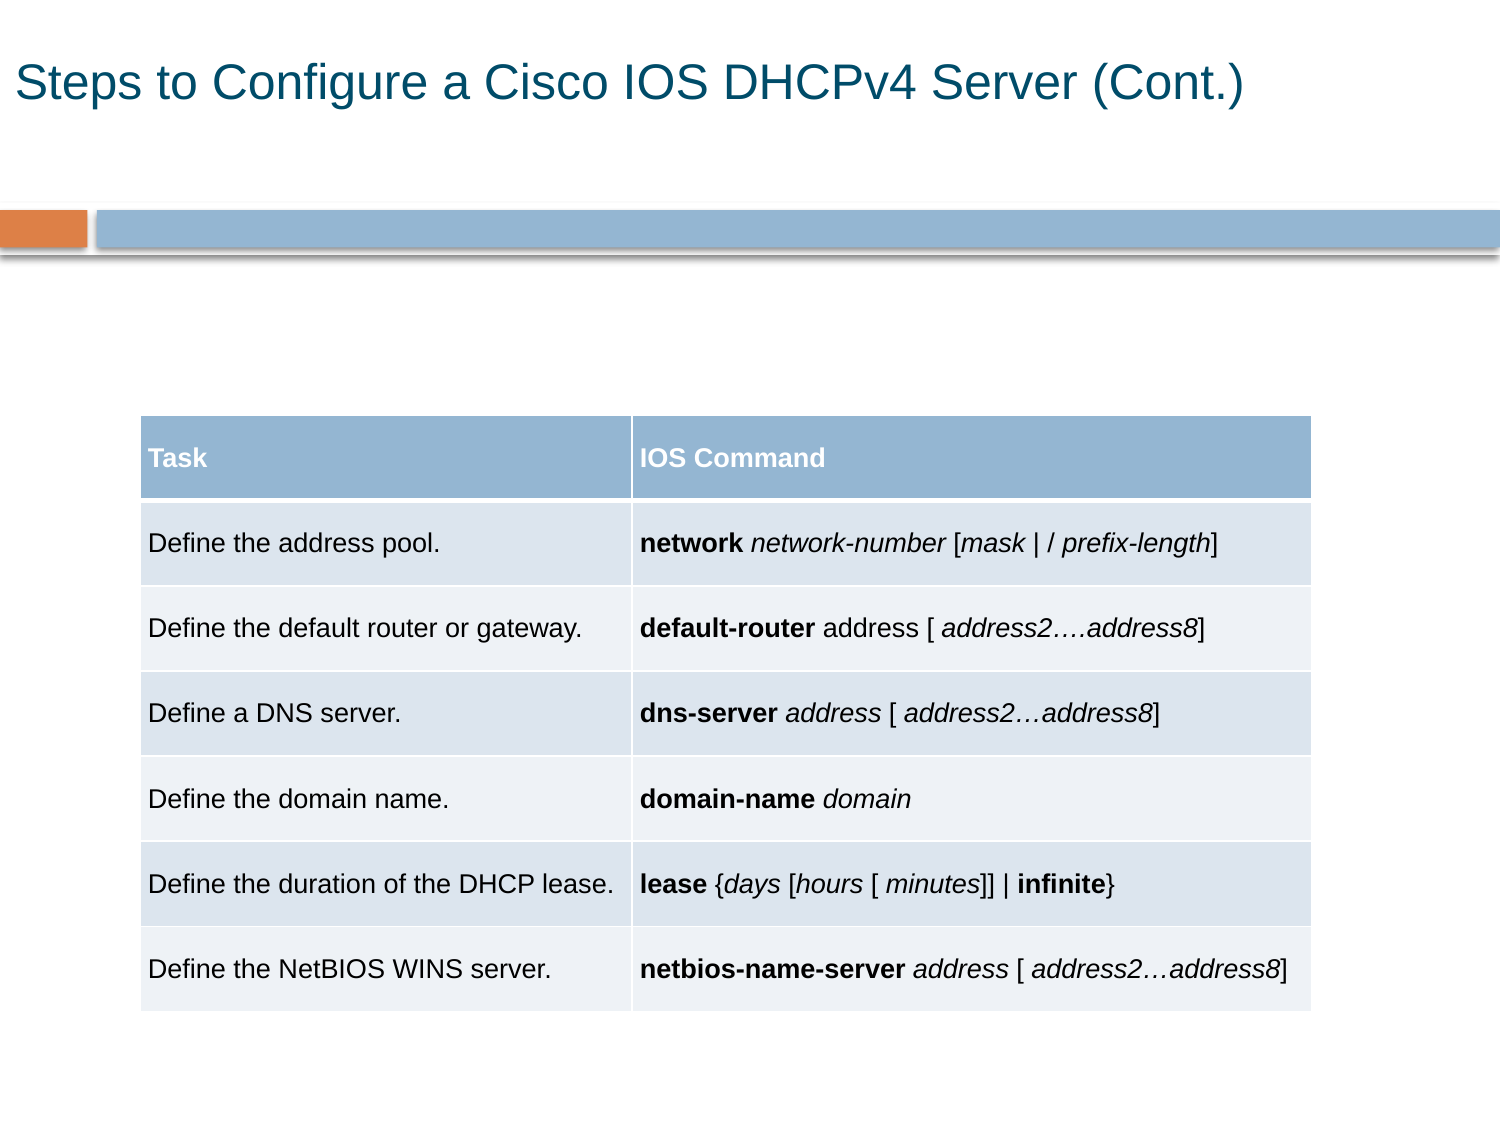

# Steps to Configure a Cisco IOS DHCPv4 Server (Cont.)
| Task | IOS Command |
| --- | --- |
| Define the address pool. | network network-number [mask | / prefix-length] |
| Define the default router or gateway. | default-router address [ address2….address8] |
| Define a DNS server. | dns-server address [ address2…address8] |
| Define the domain name. | domain-name domain |
| Define the duration of the DHCP lease. | lease {days [hours [ minutes]] | infinite} |
| Define the NetBIOS WINS server. | netbios-name-server address [ address2…address8] |